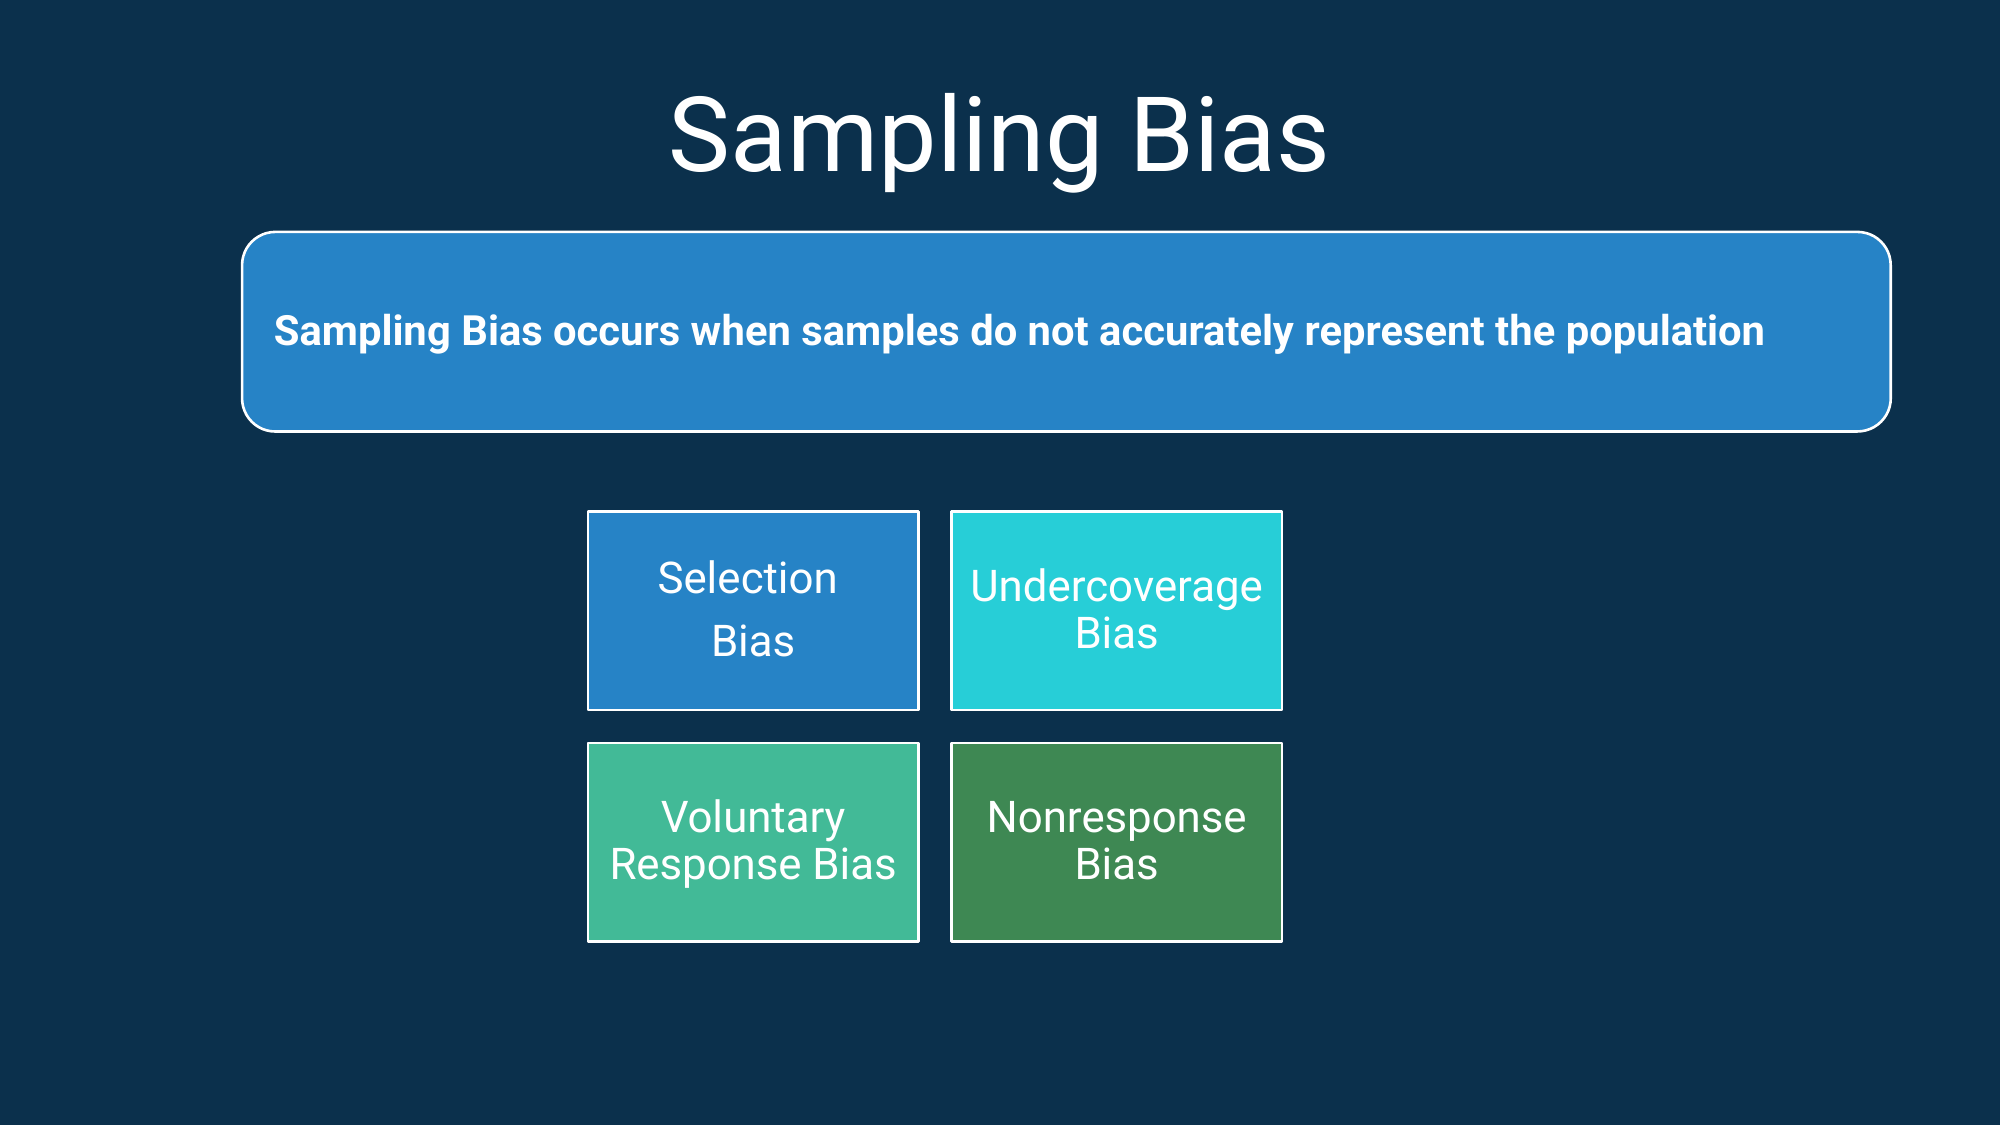

Sampling Bias
Sampling Bias occurs when samples do not accurately represent the population
Selection
Bias
Undercoverage Bias
Voluntary Response Bias
Nonresponse Bias